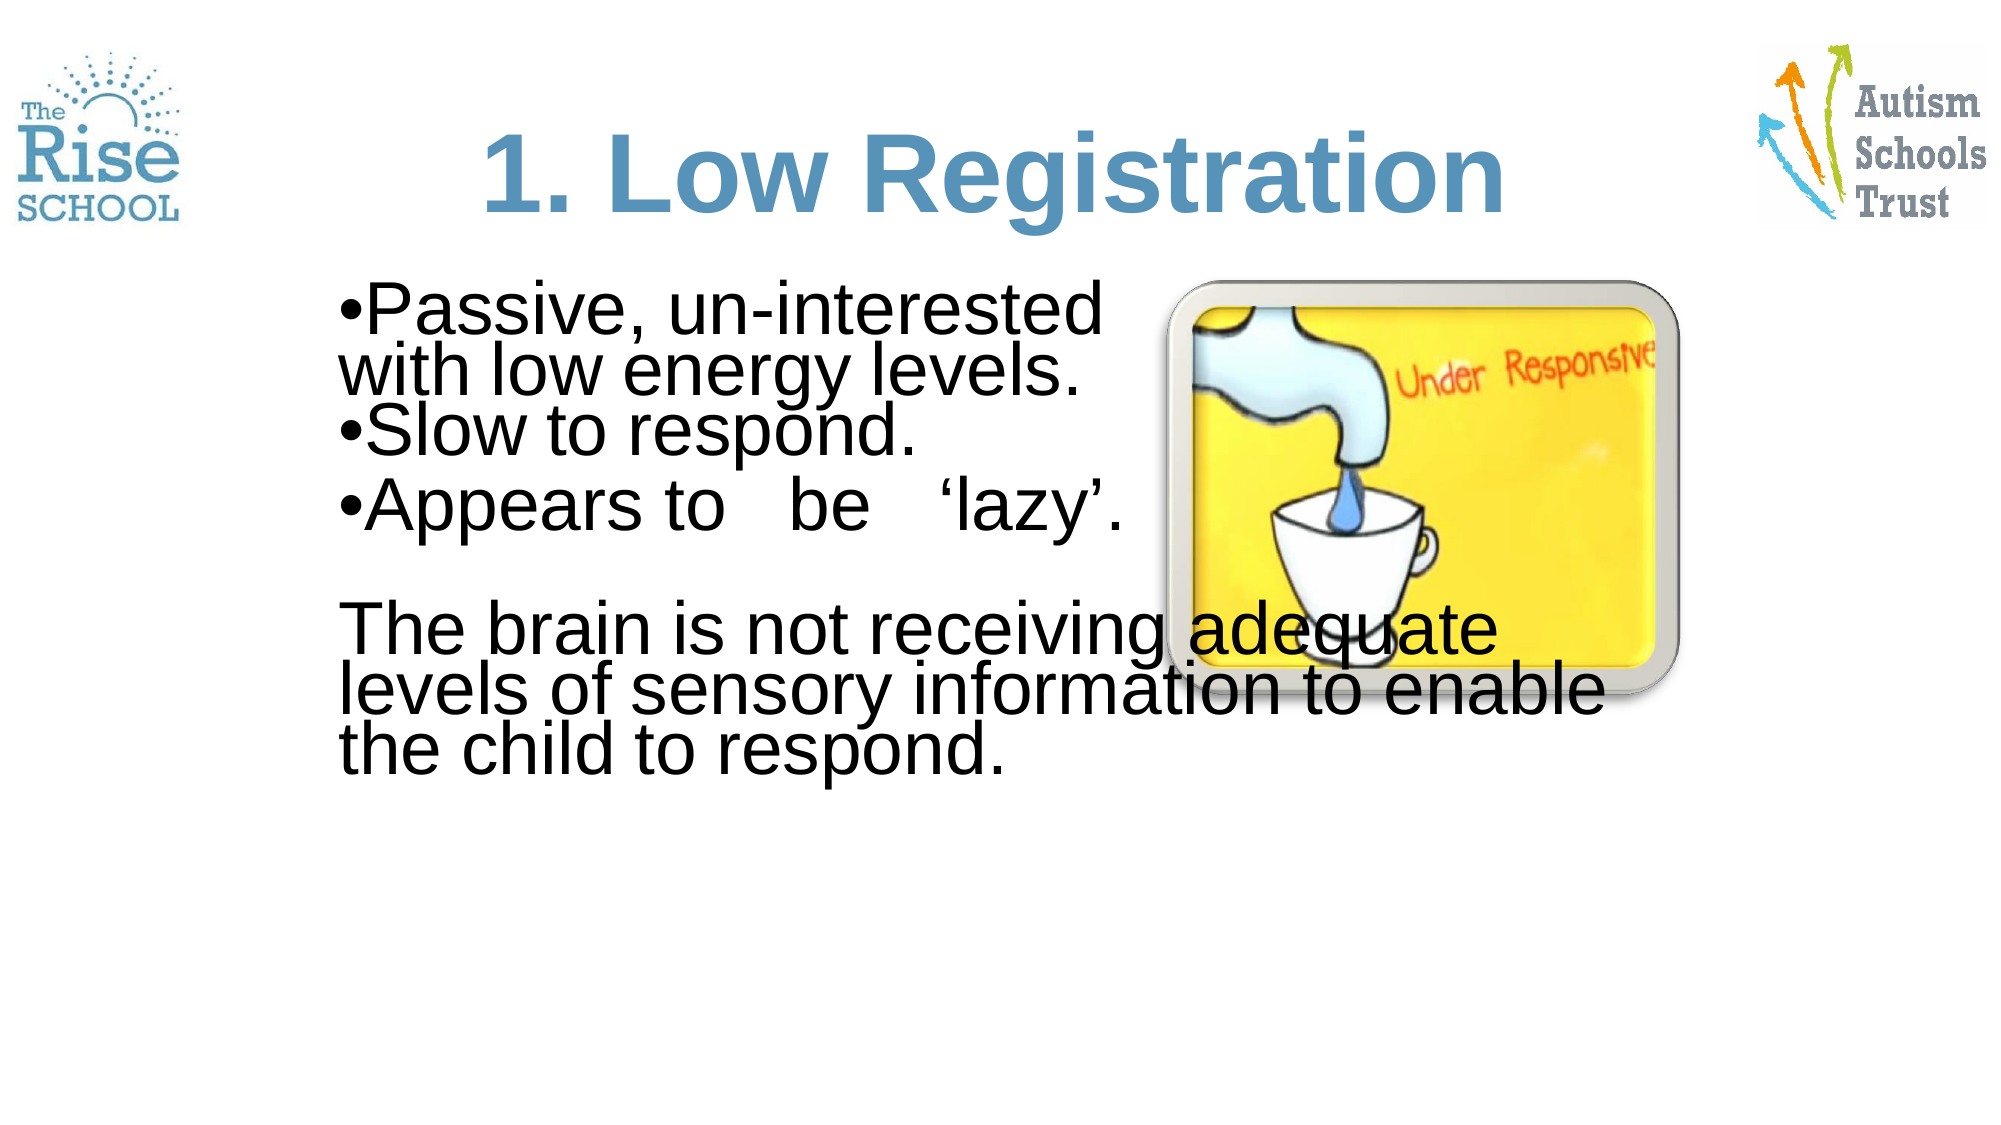

# 1. Low Registration

•Passive, un-interested
with low energy levels.
•Slow to respond.
•Appears to	be	‘lazy’.
The brain is not receiving adequate levels of sensory information to enable the child to respond.